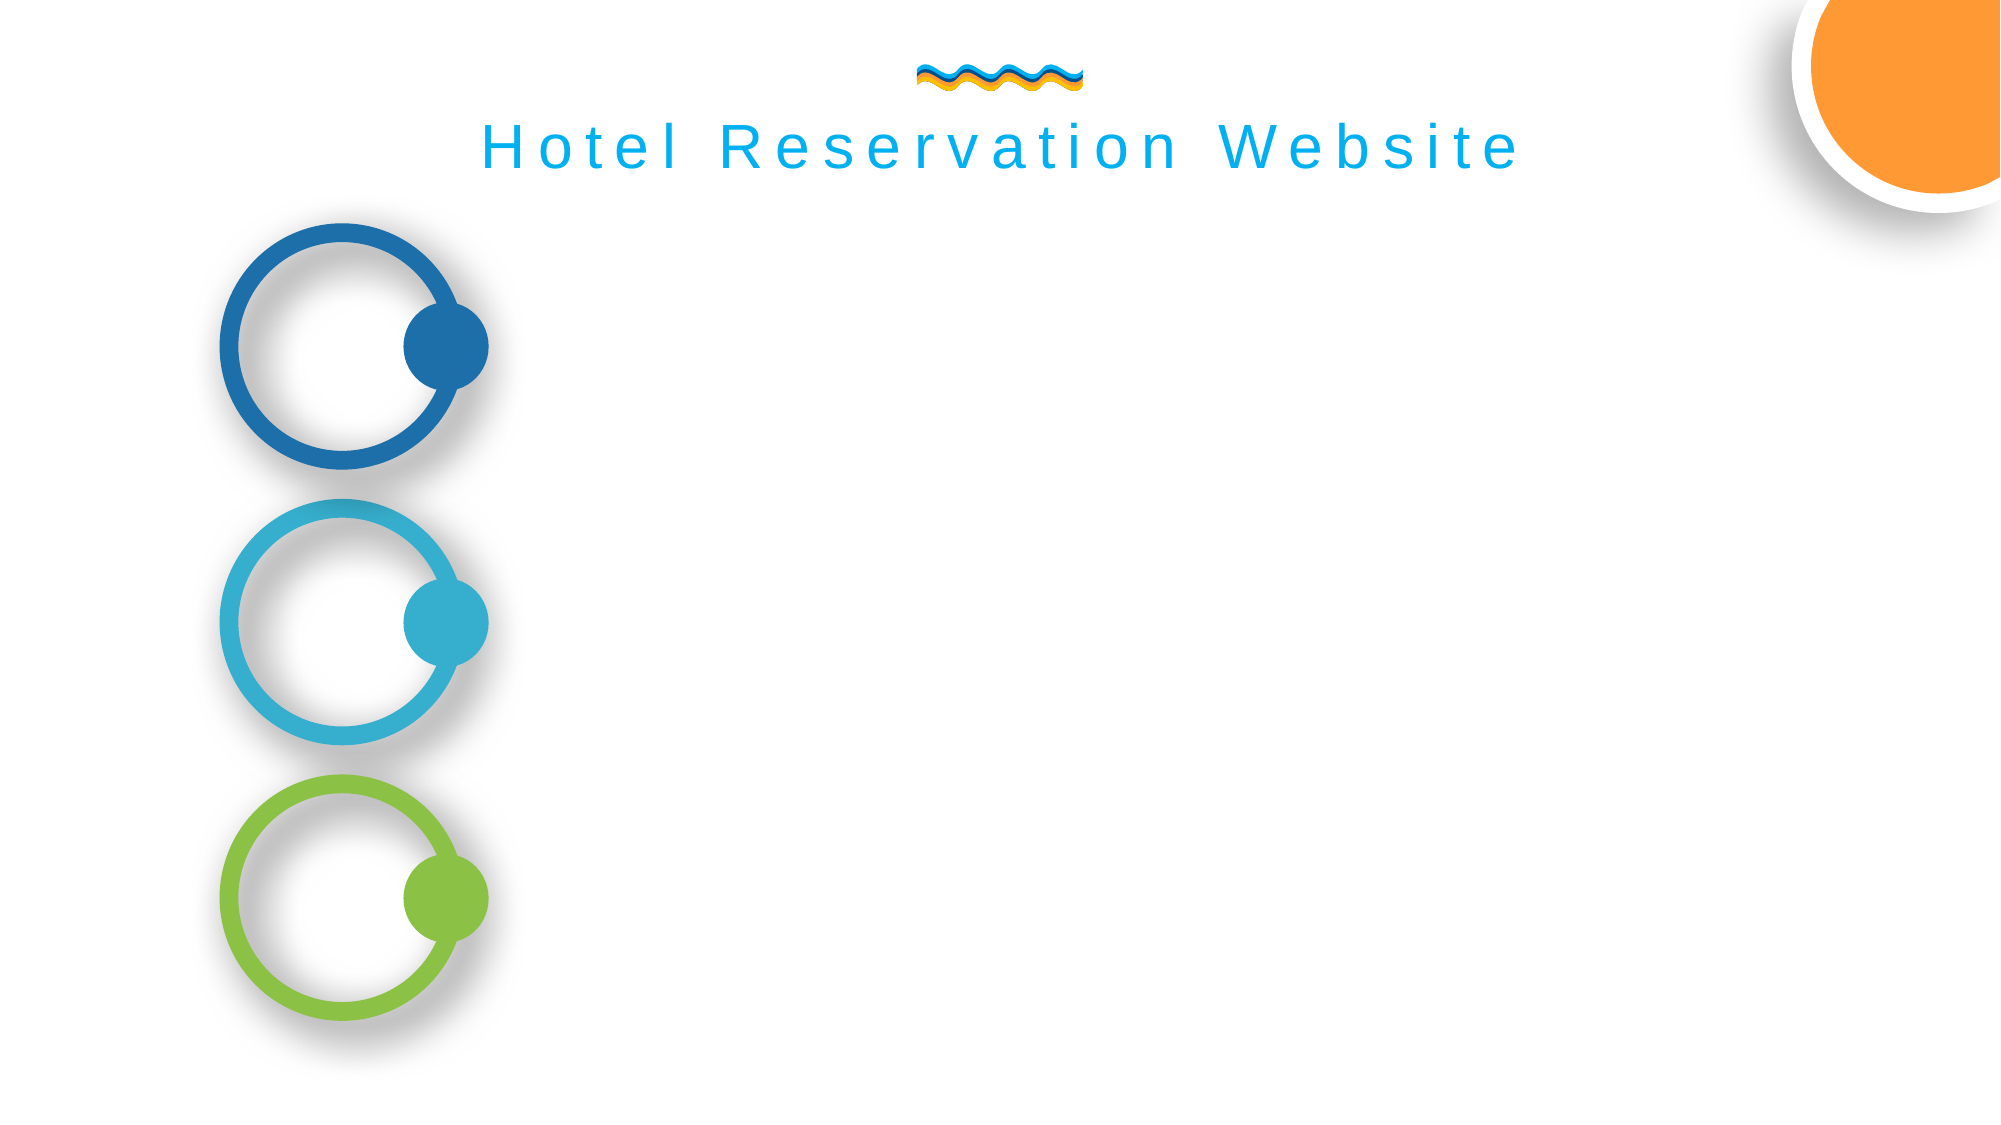

Hotel Reservation Website

The reason for making the web

The Features of the web

Website development direction